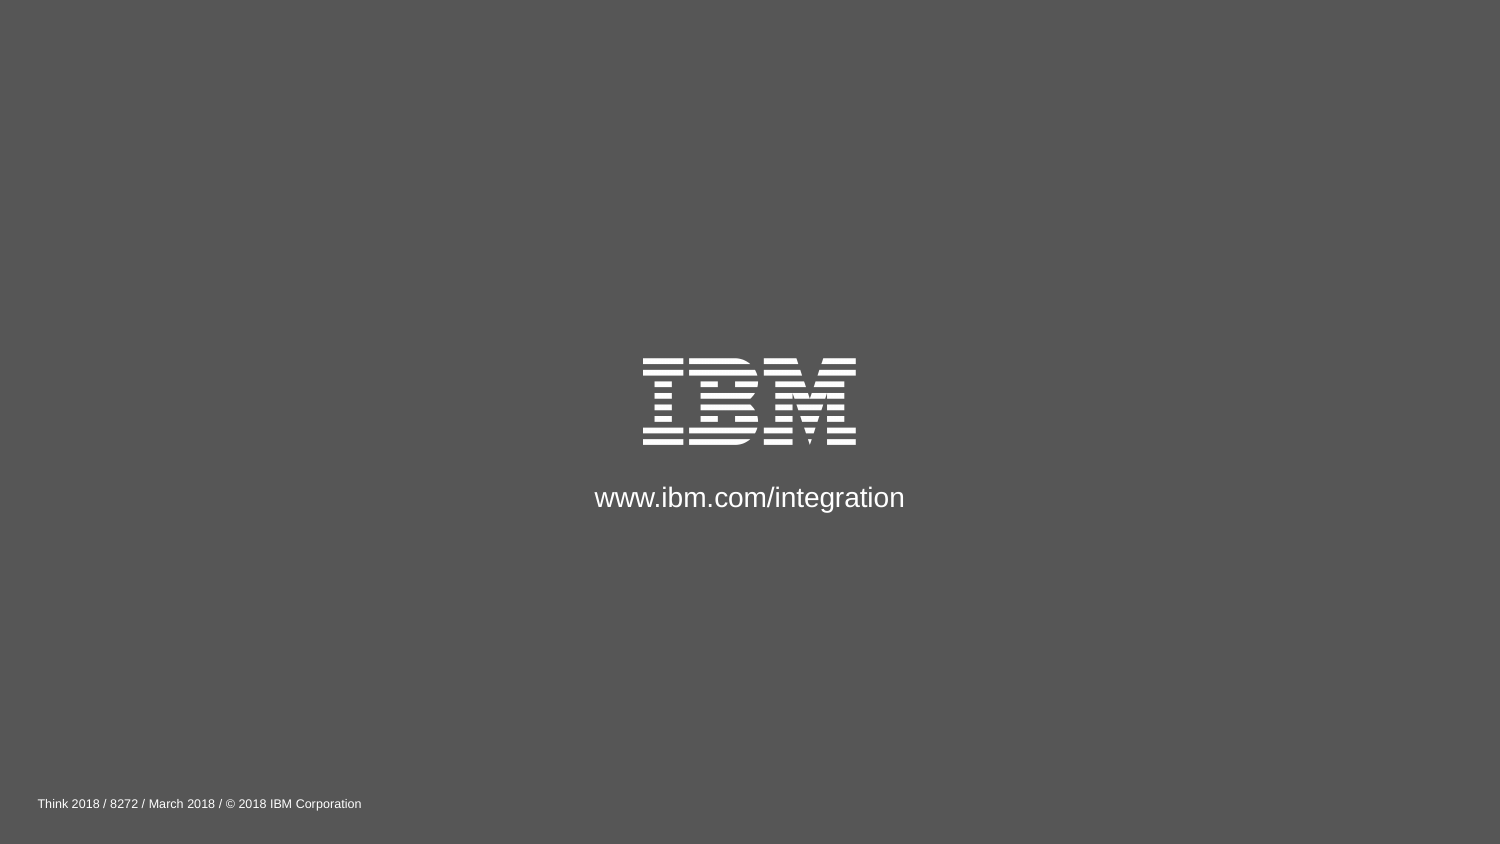

www.ibm.com/integration
Think 2018 / 8272 / March 2018 / © 2018 IBM Corporation